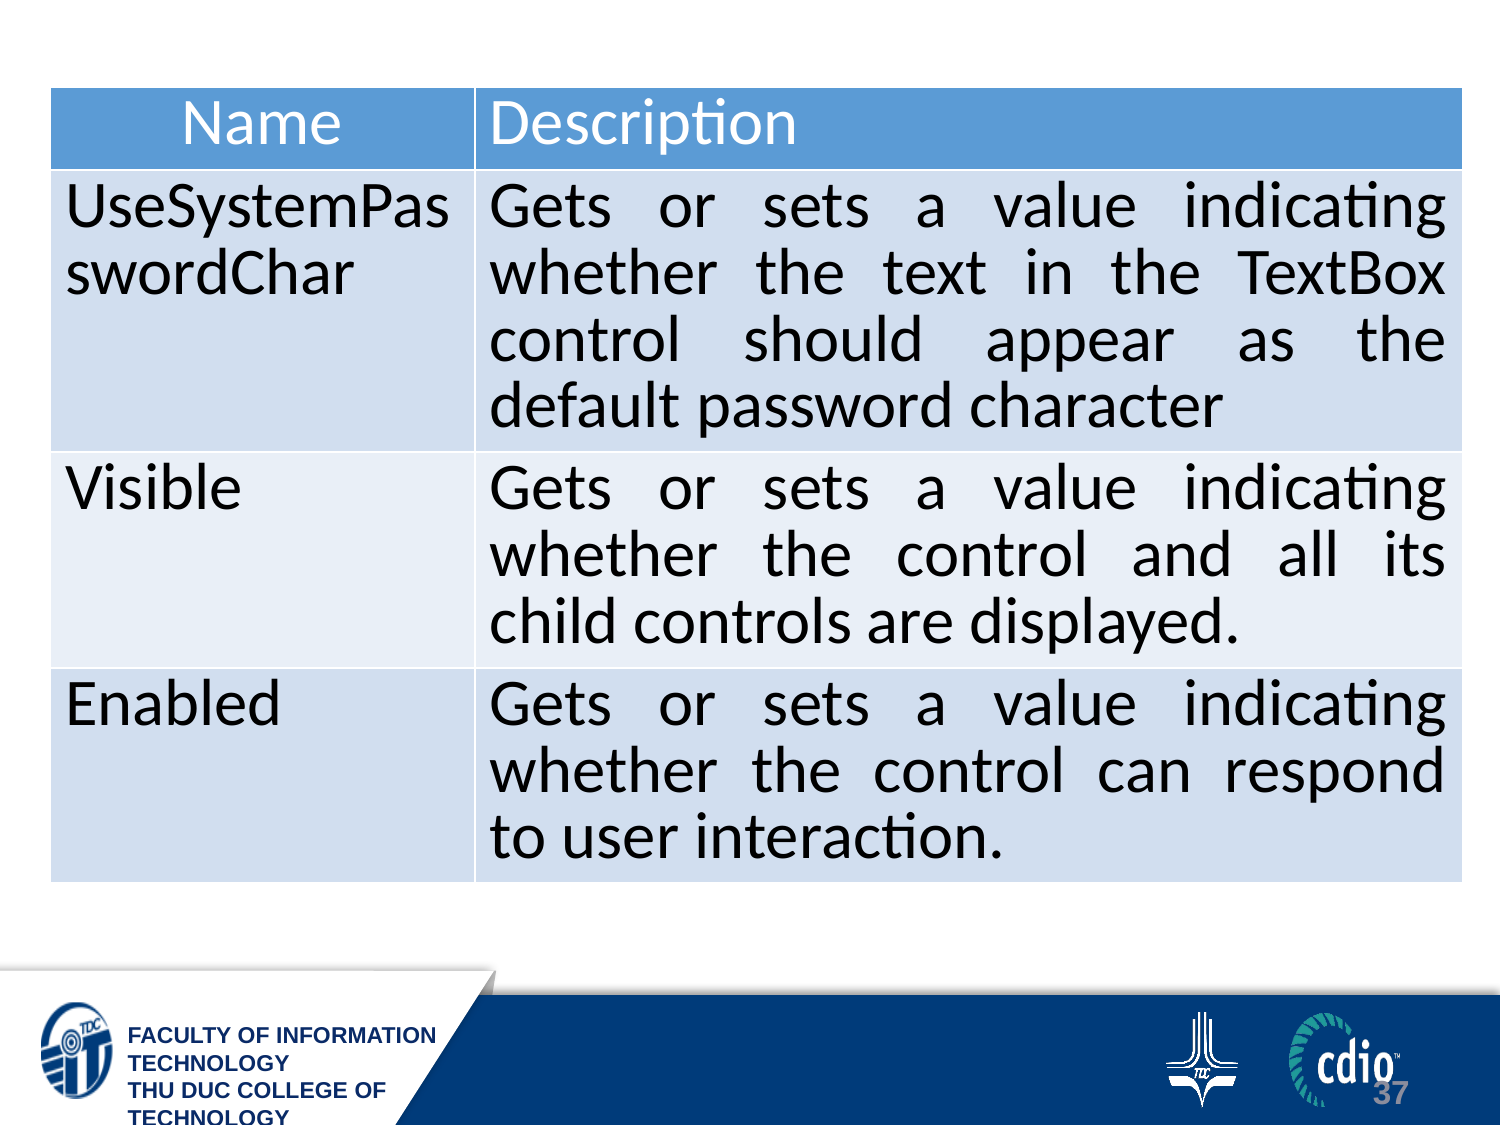

| Name | Description |
| --- | --- |
| UseSystemPasswordChar | Gets or sets a value indicating whether the text in the TextBox control should appear as the default password character |
| Visible | Gets or sets a value indicating whether the control and all its child controls are displayed. |
| Enabled | Gets or sets a value indicating whether the control can respond to user interaction. |
37